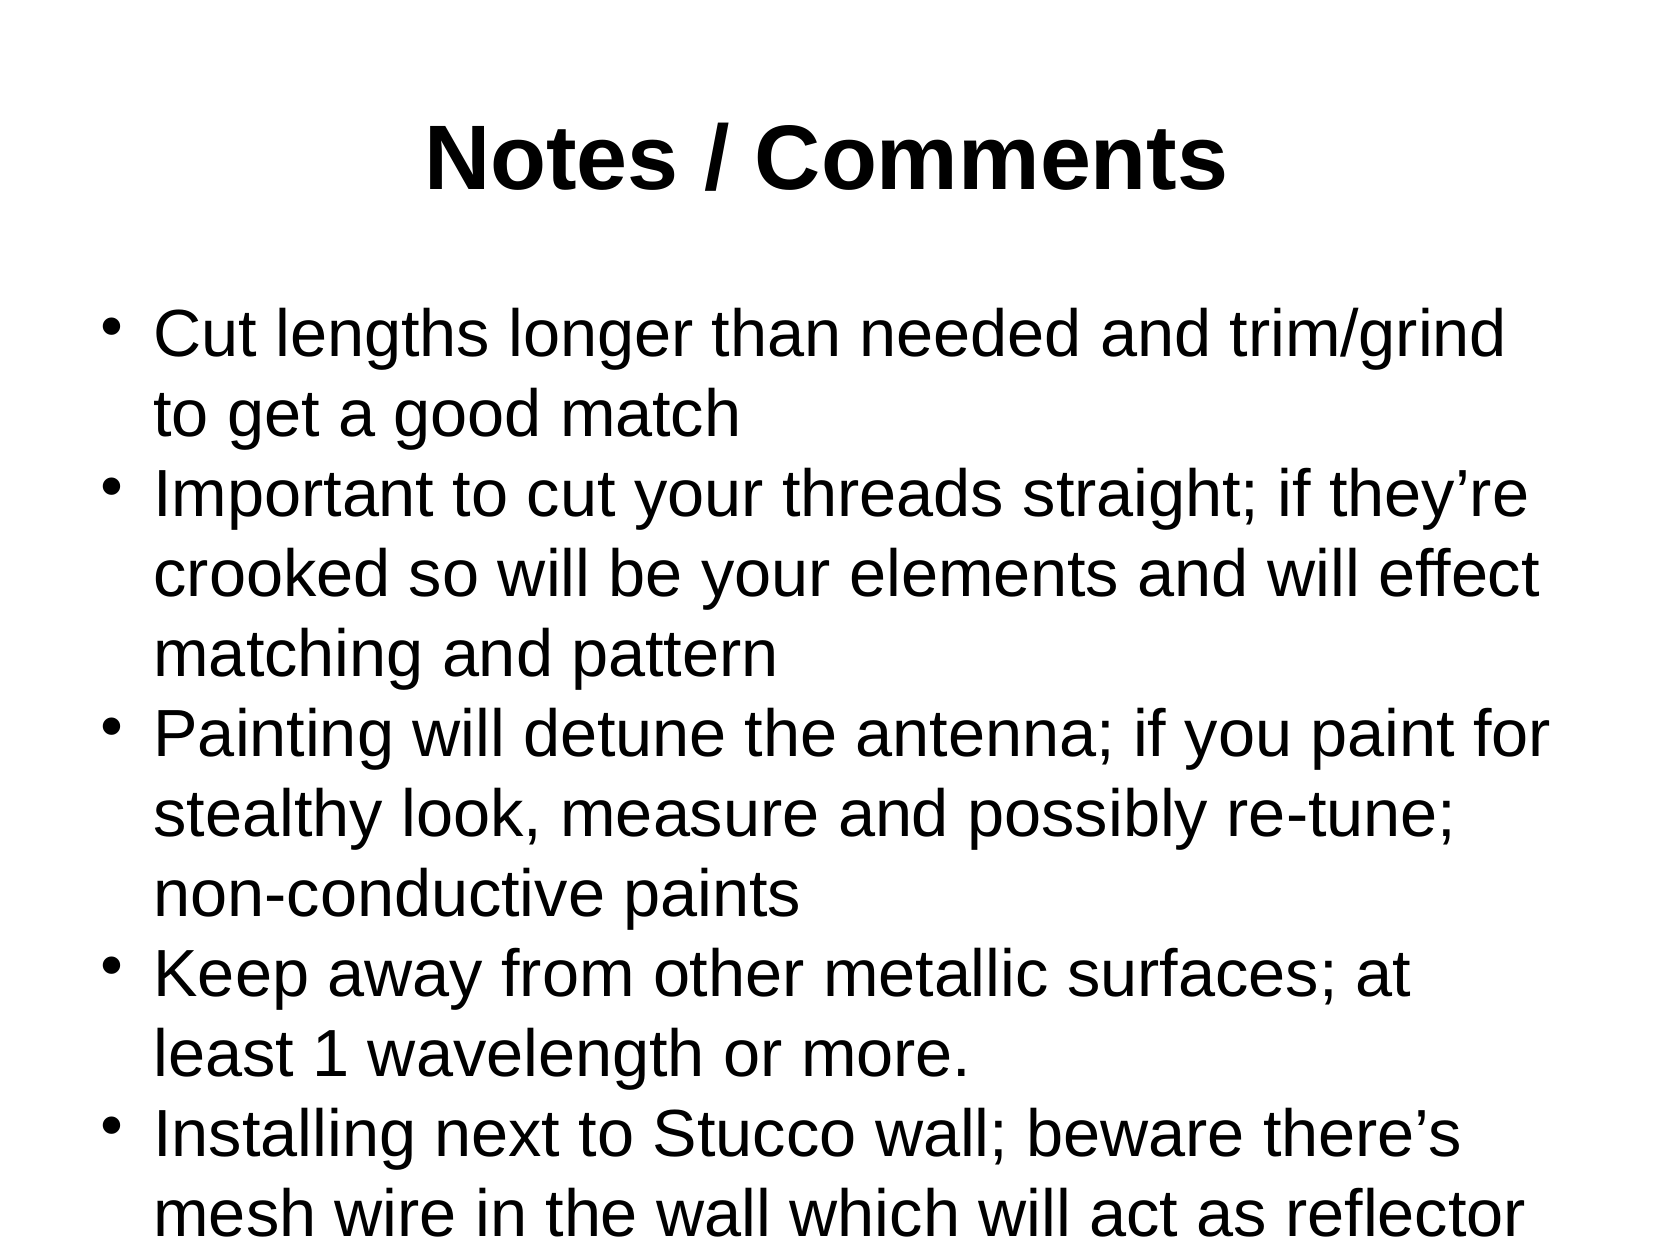

Notes / Comments
Cut lengths longer than needed and trim/grind to get a good match
Important to cut your threads straight; if they’re crooked so will be your elements and will effect matching and pattern
Painting will detune the antenna; if you paint for stealthy look, measure and possibly re-tune; non-conductive paints
Keep away from other metallic surfaces; at least 1 wavelength or more.
Installing next to Stucco wall; beware there’s mesh wire in the wall which will act as reflector and de-tune antenna a bit